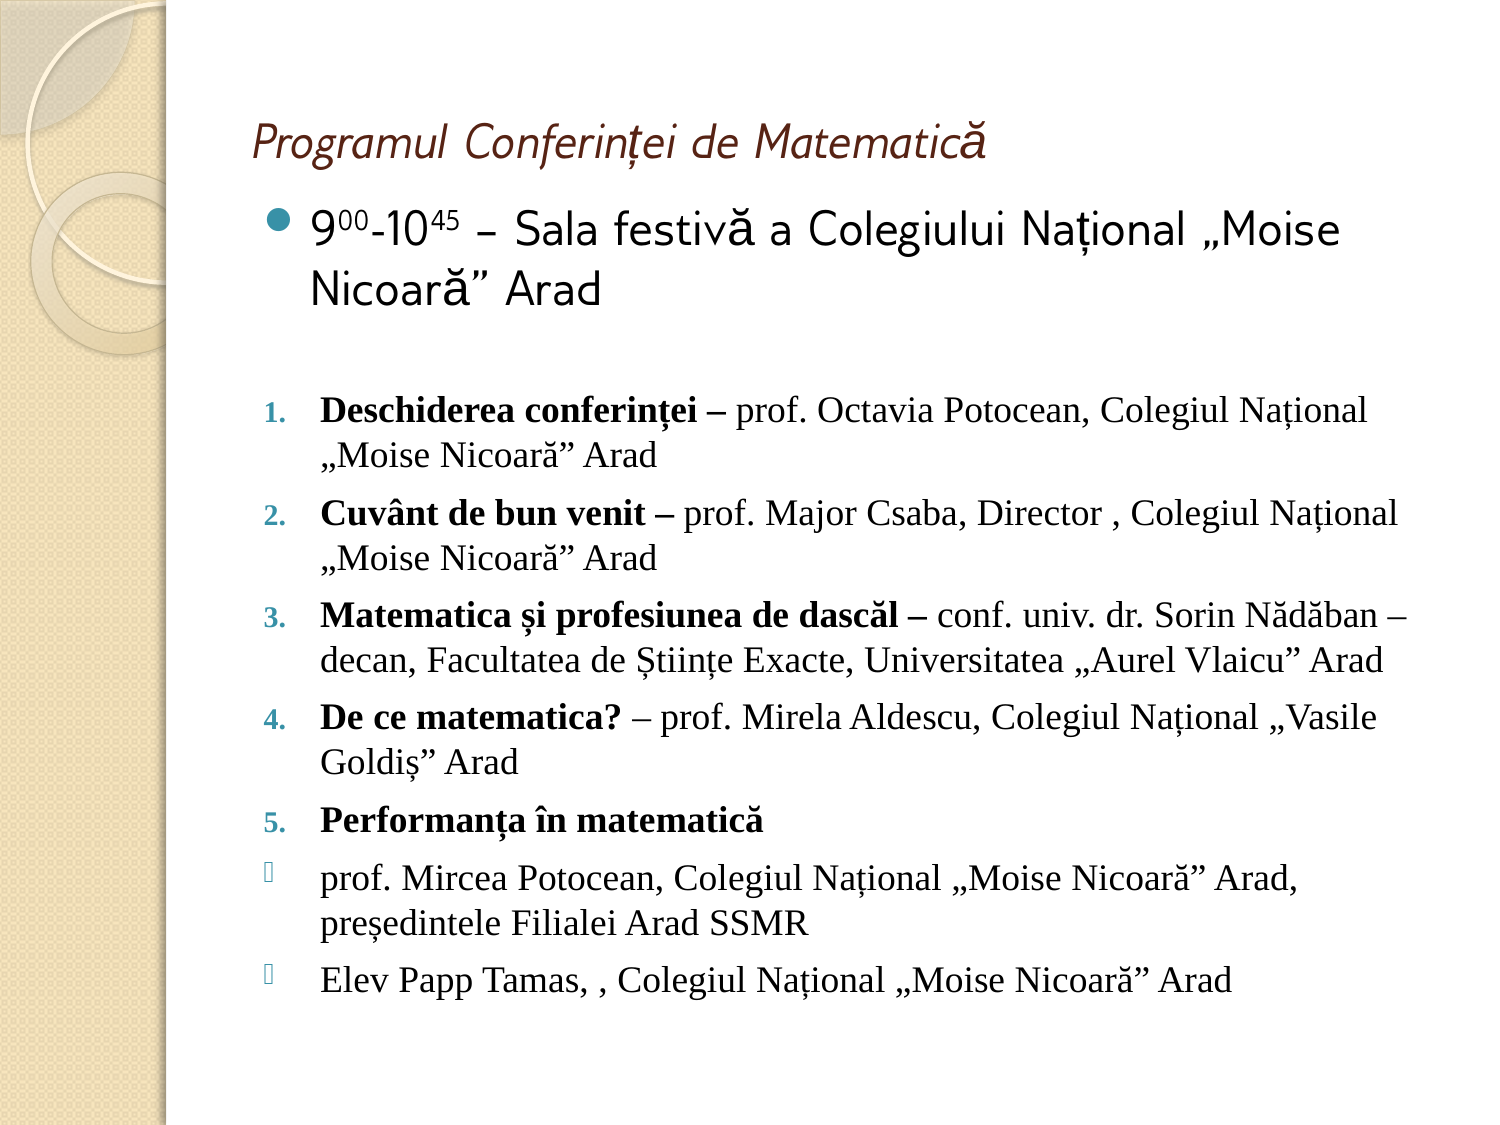

# Programul Conferinței de Matematică
900-1045 – Sala festivă a Colegiului Național „Moise Nicoară” Arad

Deschiderea conferinței – prof. Octavia Potocean, Colegiul Național „Moise Nicoară” Arad
Cuvânt de bun venit – prof. Major Csaba, Director , Colegiul Național „Moise Nicoară” Arad
Matematica și profesiunea de dascăl – conf. univ. dr. Sorin Nădăban – decan, Facultatea de Științe Exacte, Universitatea „Aurel Vlaicu” Arad
De ce matematica? – prof. Mirela Aldescu, Colegiul Național „Vasile Goldiș” Arad
Performanța în matematică
prof. Mircea Potocean, Colegiul Național „Moise Nicoară” Arad, președintele Filialei Arad SSMR
Elev Papp Tamas, , Colegiul Național „Moise Nicoară” Arad